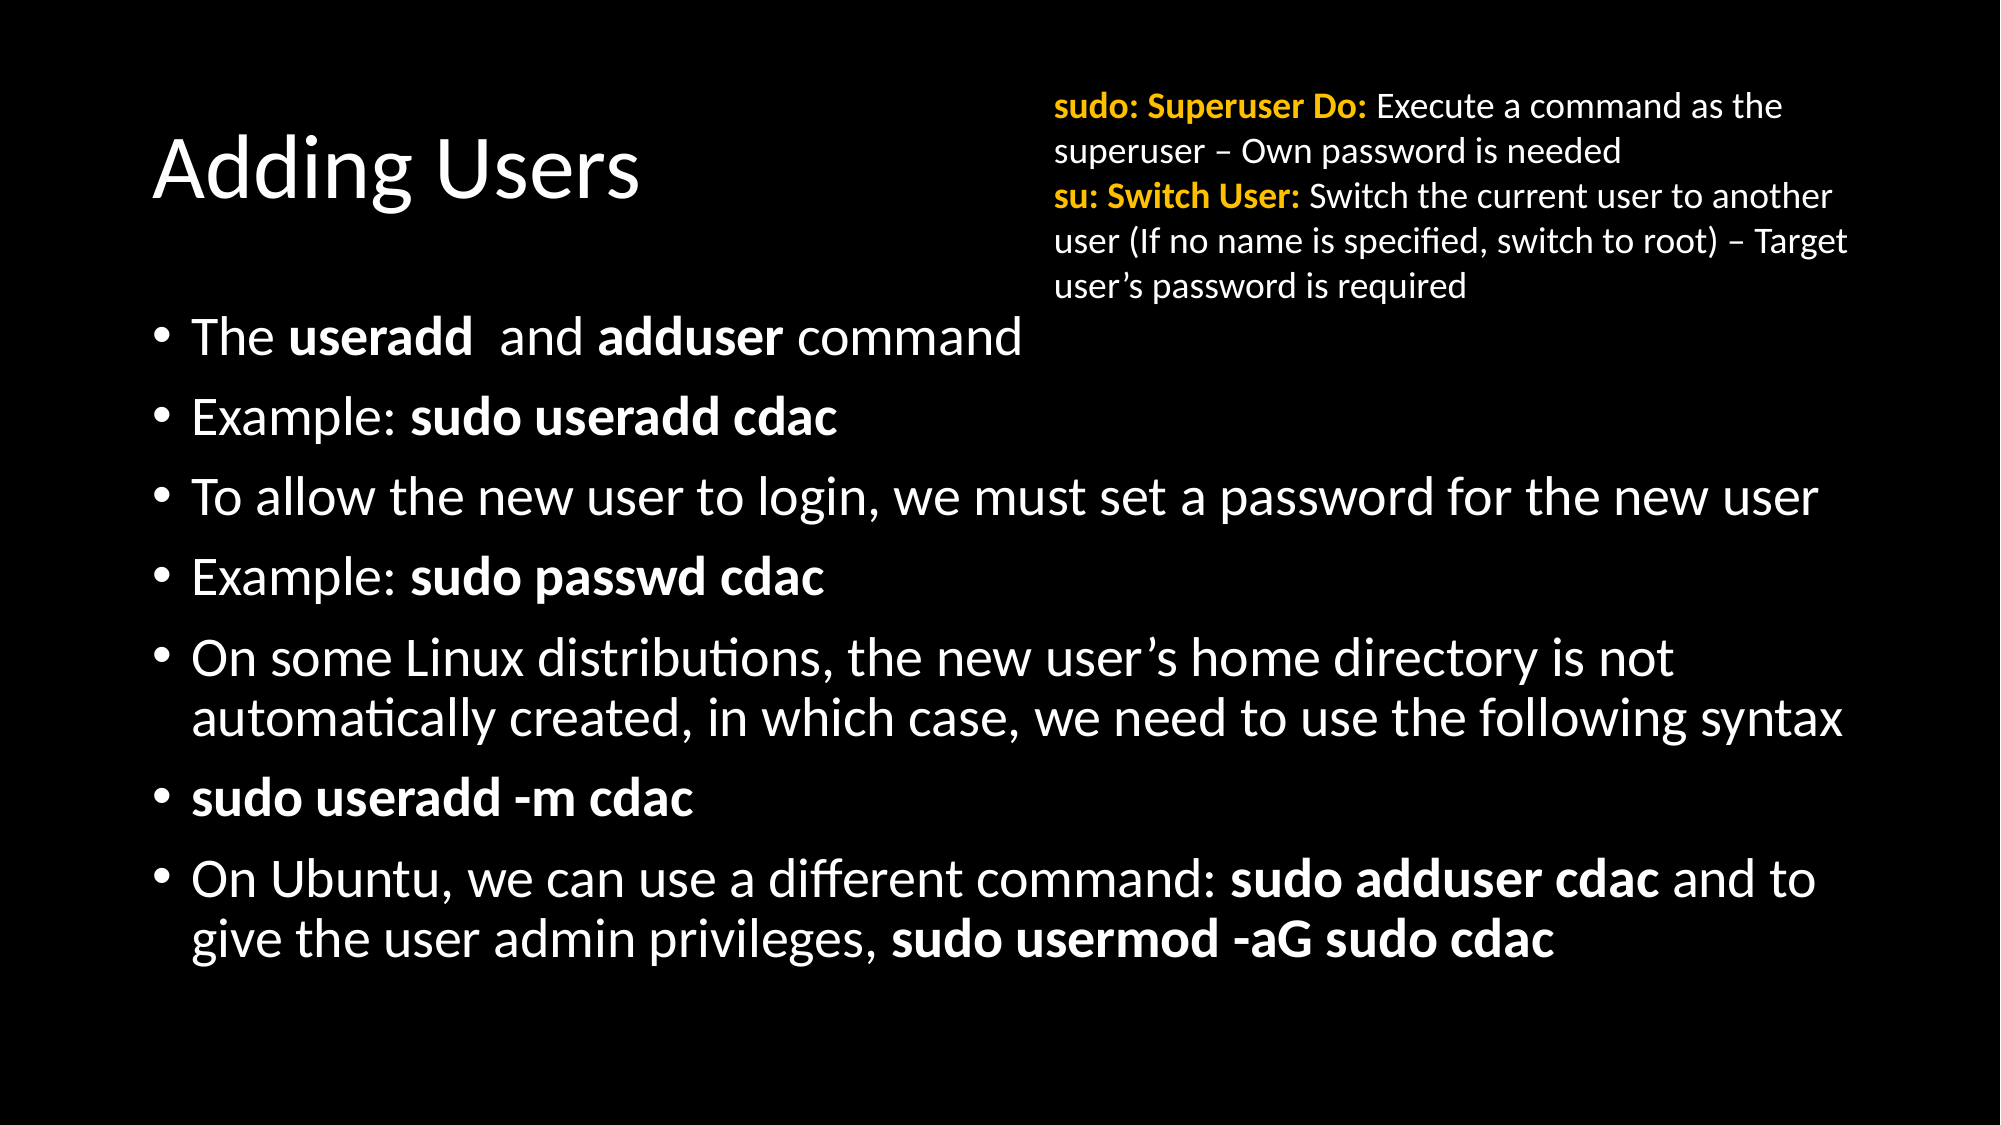

# Adding Users
sudo: Superuser Do: Execute a command as the superuser – Own password is needed
su: Switch User: Switch the current user to another user (If no name is specified, switch to root) – Target user’s password is required
The useradd  and adduser command
Example: sudo useradd cdac
To allow the new user to login, we must set a password for the new user
Example: sudo passwd cdac
On some Linux distributions, the new user’s home directory is not automatically created, in which case, we need to use the following syntax
sudo useradd -m cdac
On Ubuntu, we can use a different command: sudo adduser cdac and to give the user admin privileges, sudo usermod -aG sudo cdac